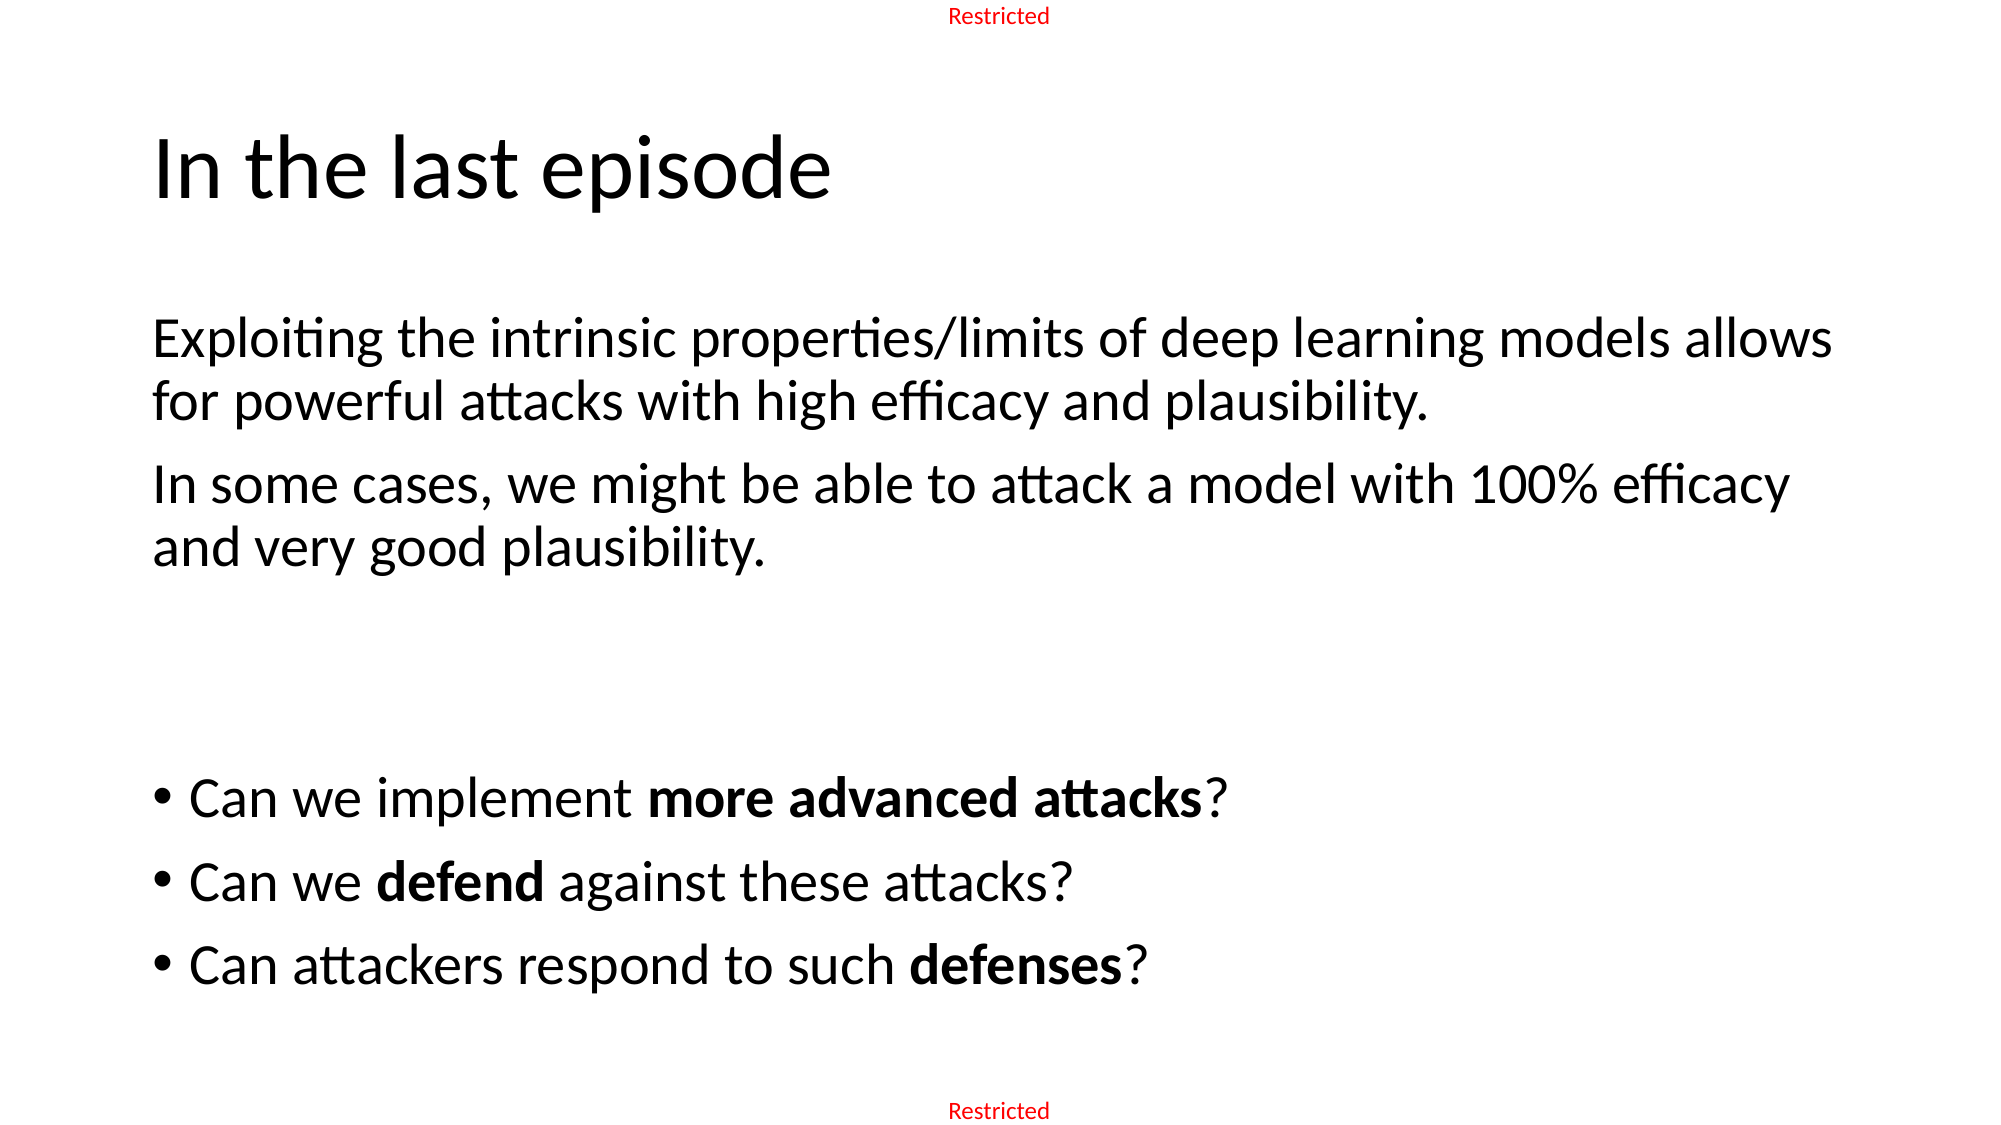

# In the last episode
Exploiting the intrinsic properties/limits of deep learning models allows for powerful attacks with high efficacy and plausibility.
In some cases, we might be able to attack a model with 100% efficacy and very good plausibility.

Can we implement more advanced attacks?
Can we defend against these attacks?
Can attackers respond to such defenses?